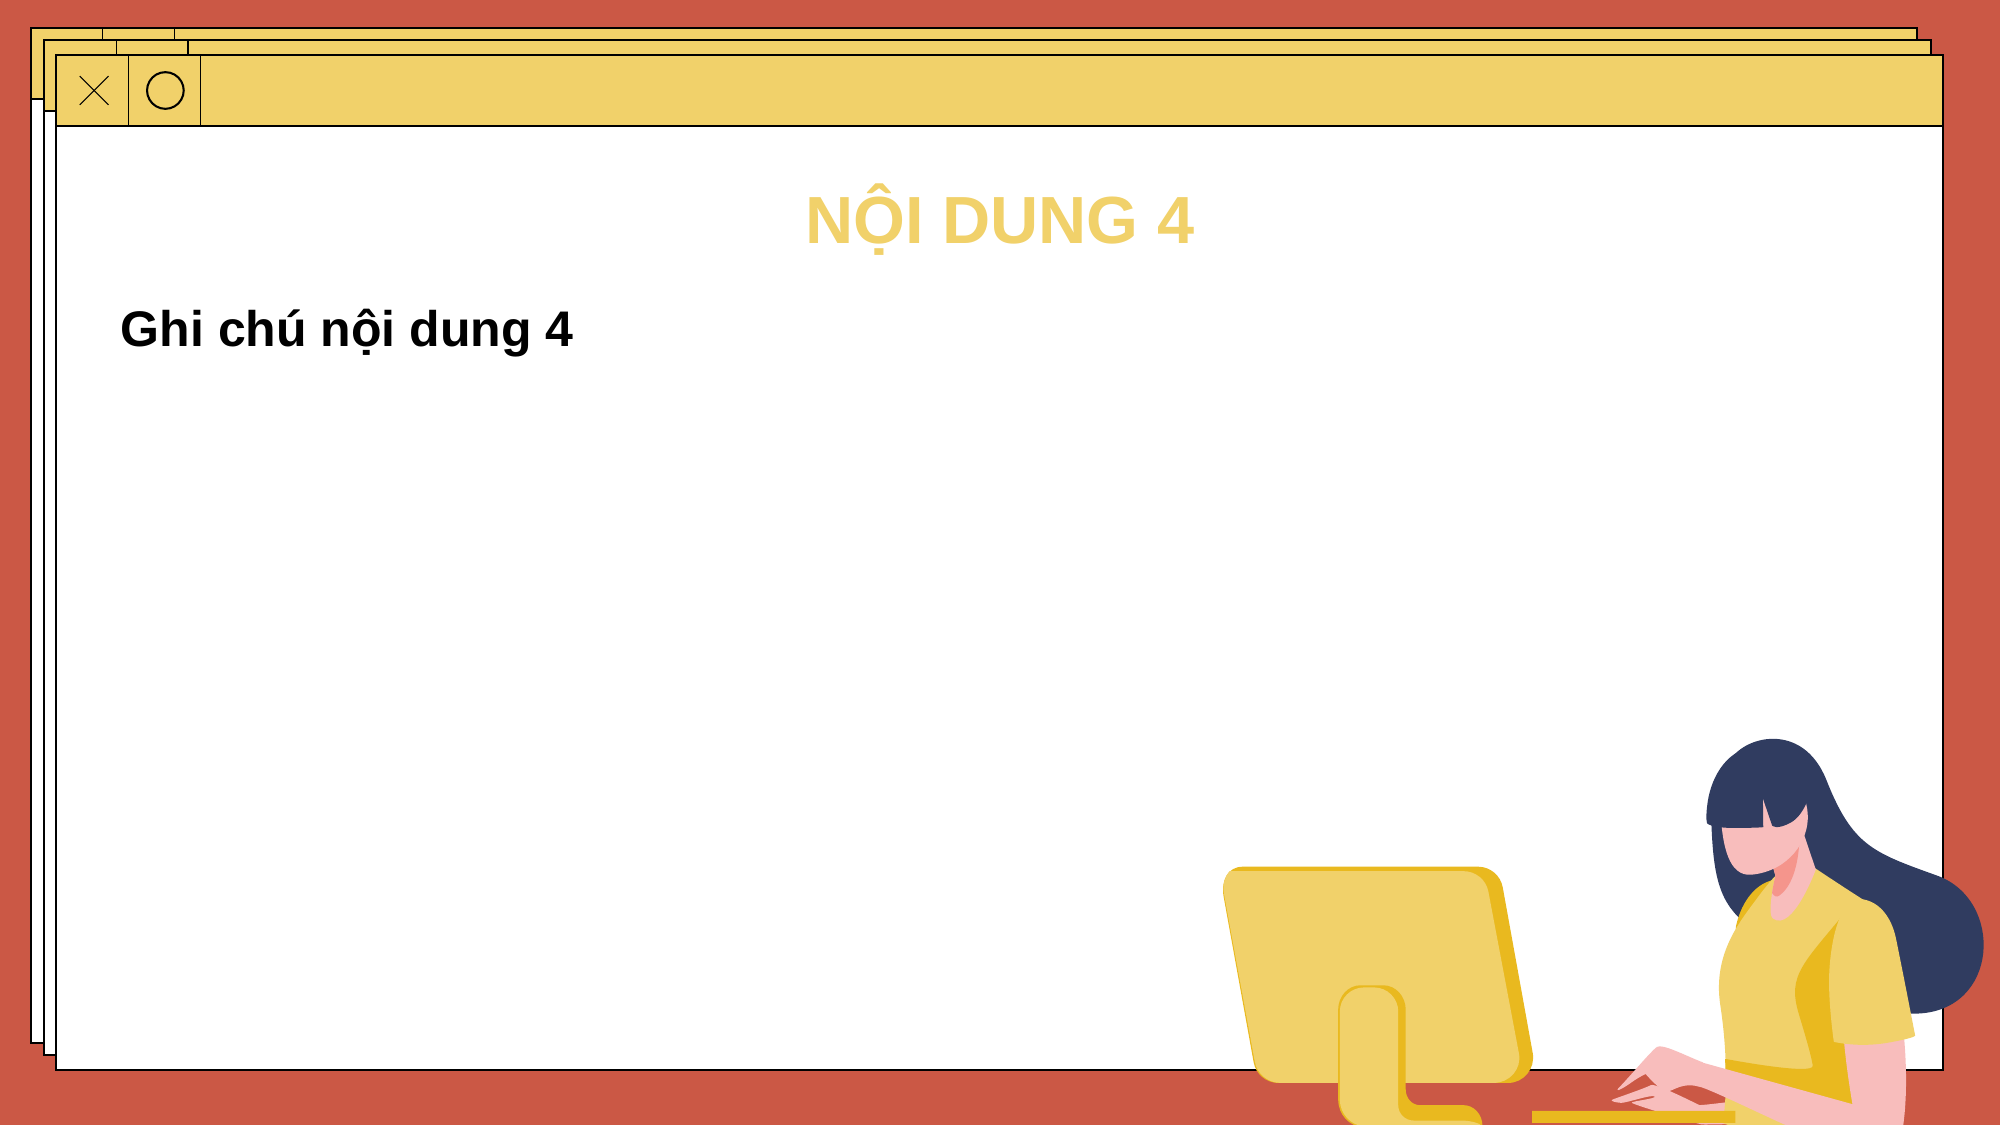

NỘI DUNG 4
Ghi chú nội dung 4